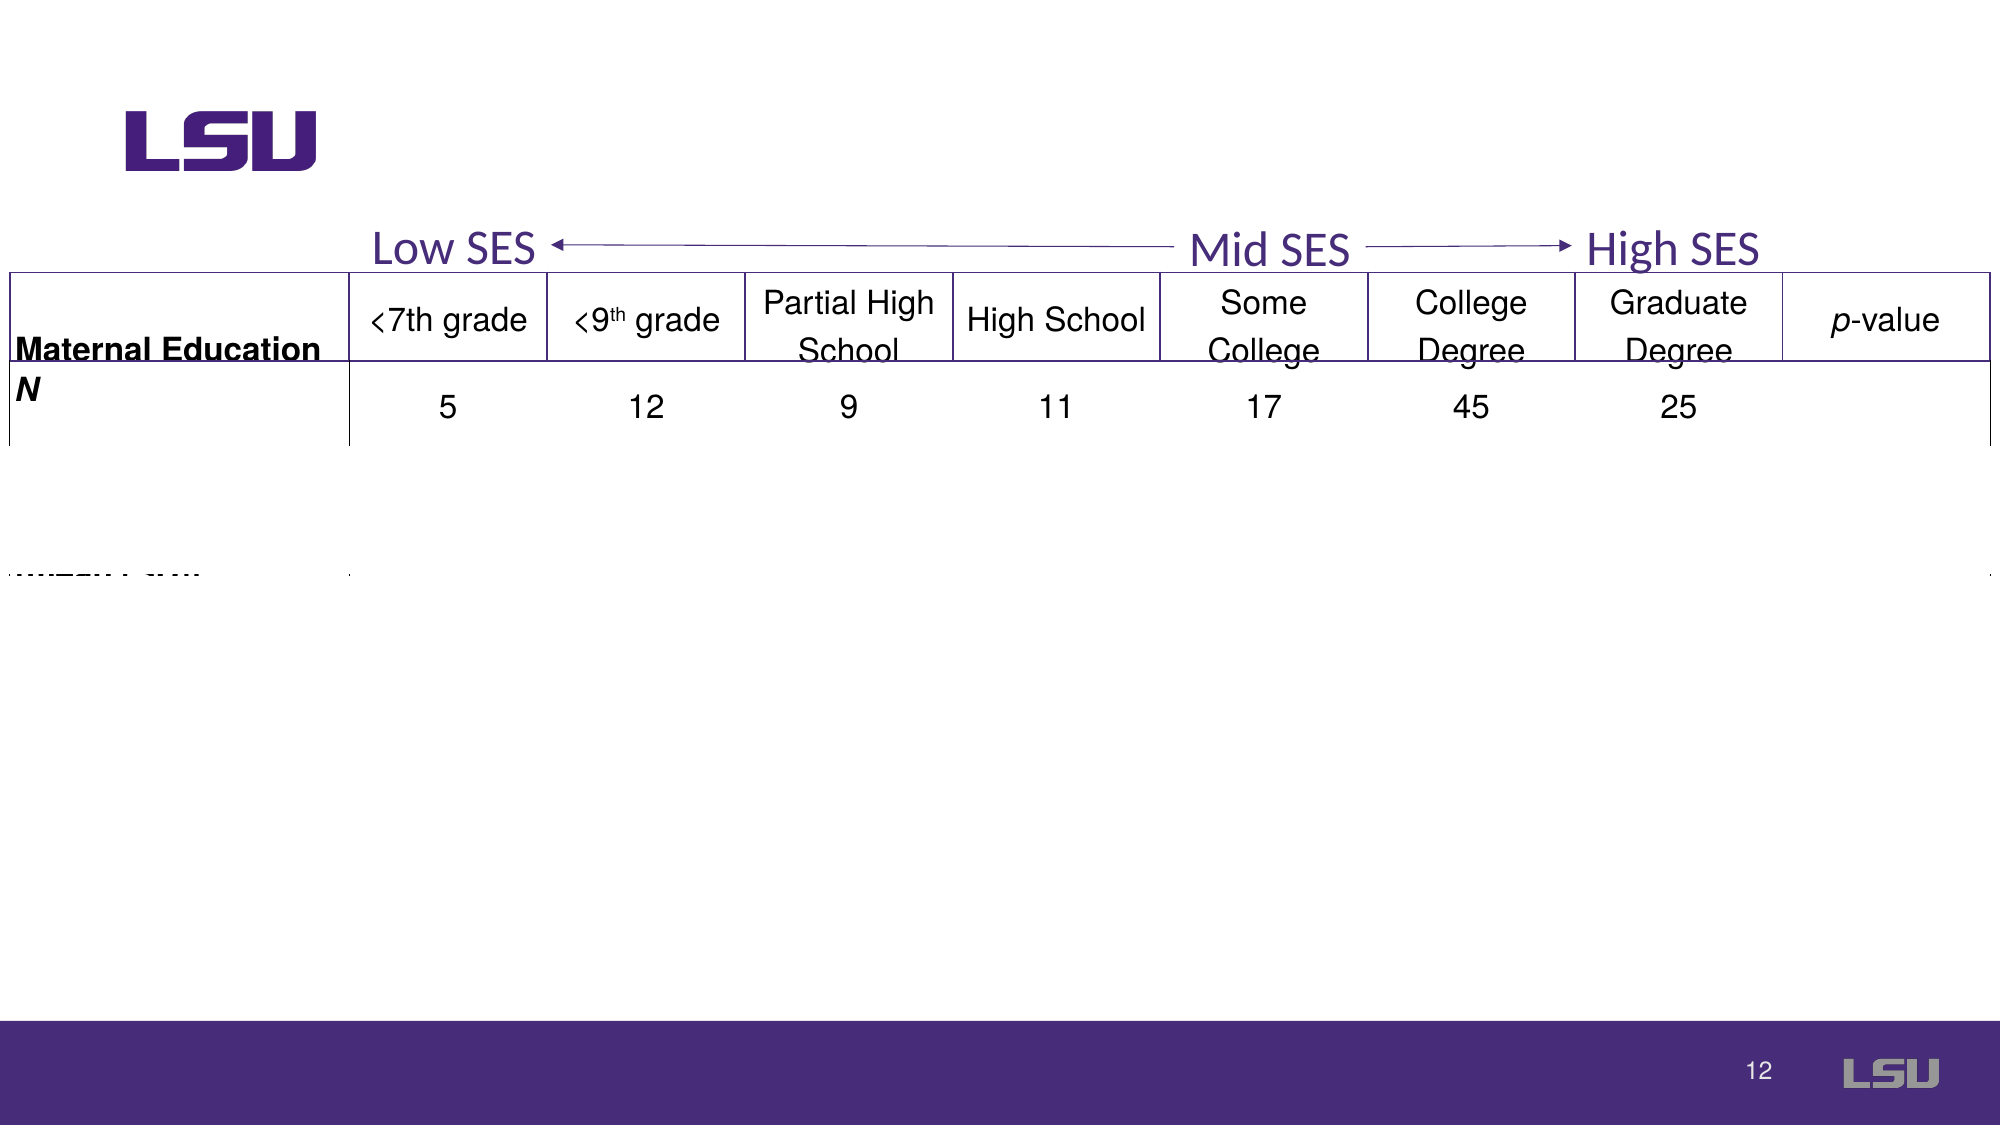

Low SES
High SES
Mid SES
| Maternal Education | <7th grade | <9th grade | Partial High School | High School | Some College | College Degree | Graduate Degree | p-value |
| --- | --- | --- | --- | --- | --- | --- | --- | --- |
| N | 5 | 12 | 9 | 11 | 17 | 45 | 25 |  |
| Word Learning Percent Correct  [mean (SD)] | 0.43 (0.15) | 0.51 (0.27) | 0.52 (0.20) | 0.55 (0.17) | 0.62 (0.22) | 0.69 (0.21) | 0.73 (0.16) | 0.001 |
| Vocabulary [mean (SD)] | 83.40 (21.55) | 97.00 (17.59) | 96.89 (9.49) | 97.00 (14.35) | 107.06 (11.65) | 116.71 (15.33) | 121.24 (13.82) | <0.001 |
| Reading Overall  [mean (SD)] | 88.00 (11.55) | 91.08 (11.11) | 90.67 (11.88) | 88.27 (11.33) | 93.94 (10.86) | 108.60 (15.35) | 108.24 (14.28) | <0.001 |

12